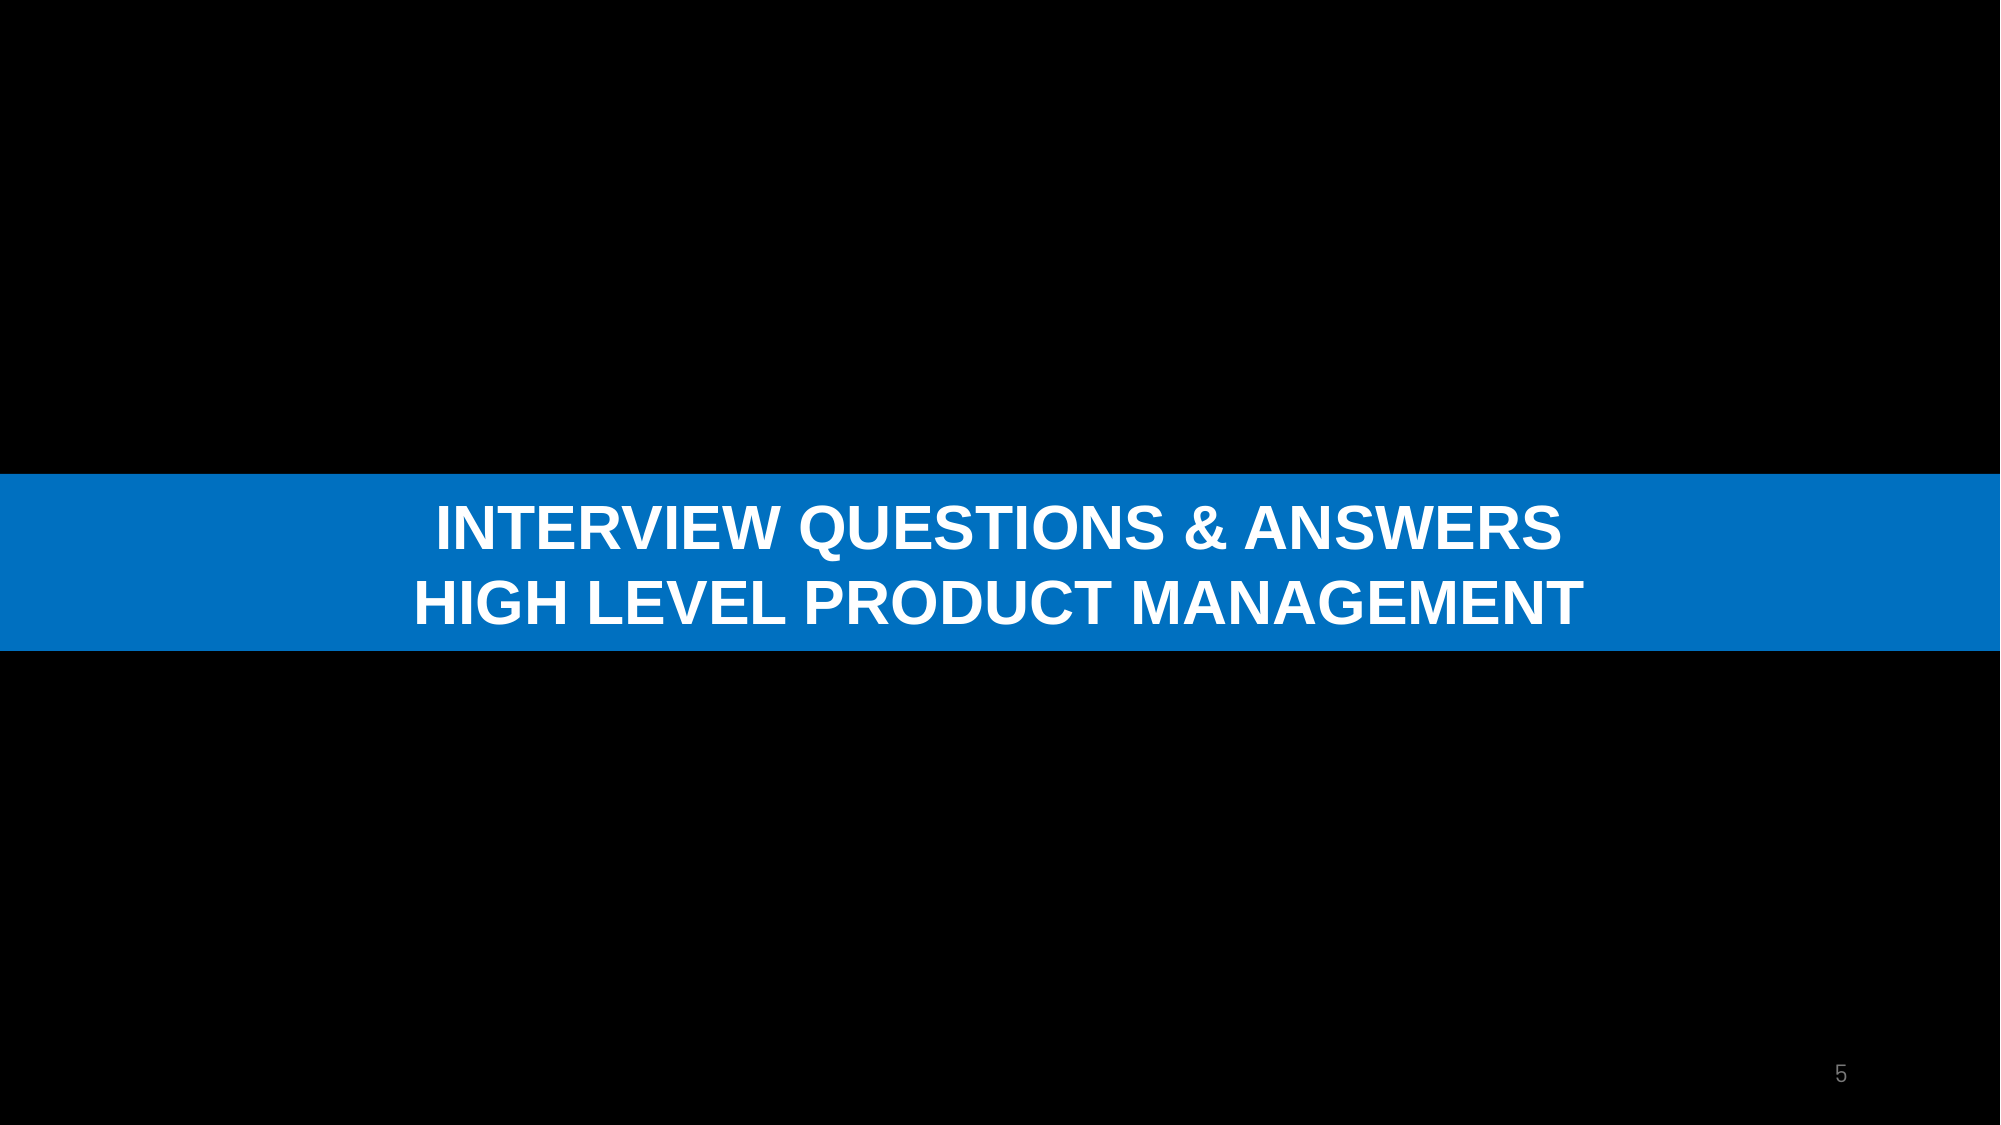

INTERVIEW QUESTIONS & ANSWERS
HIGH LEVEL PRODUCT MANAGEMENT
5